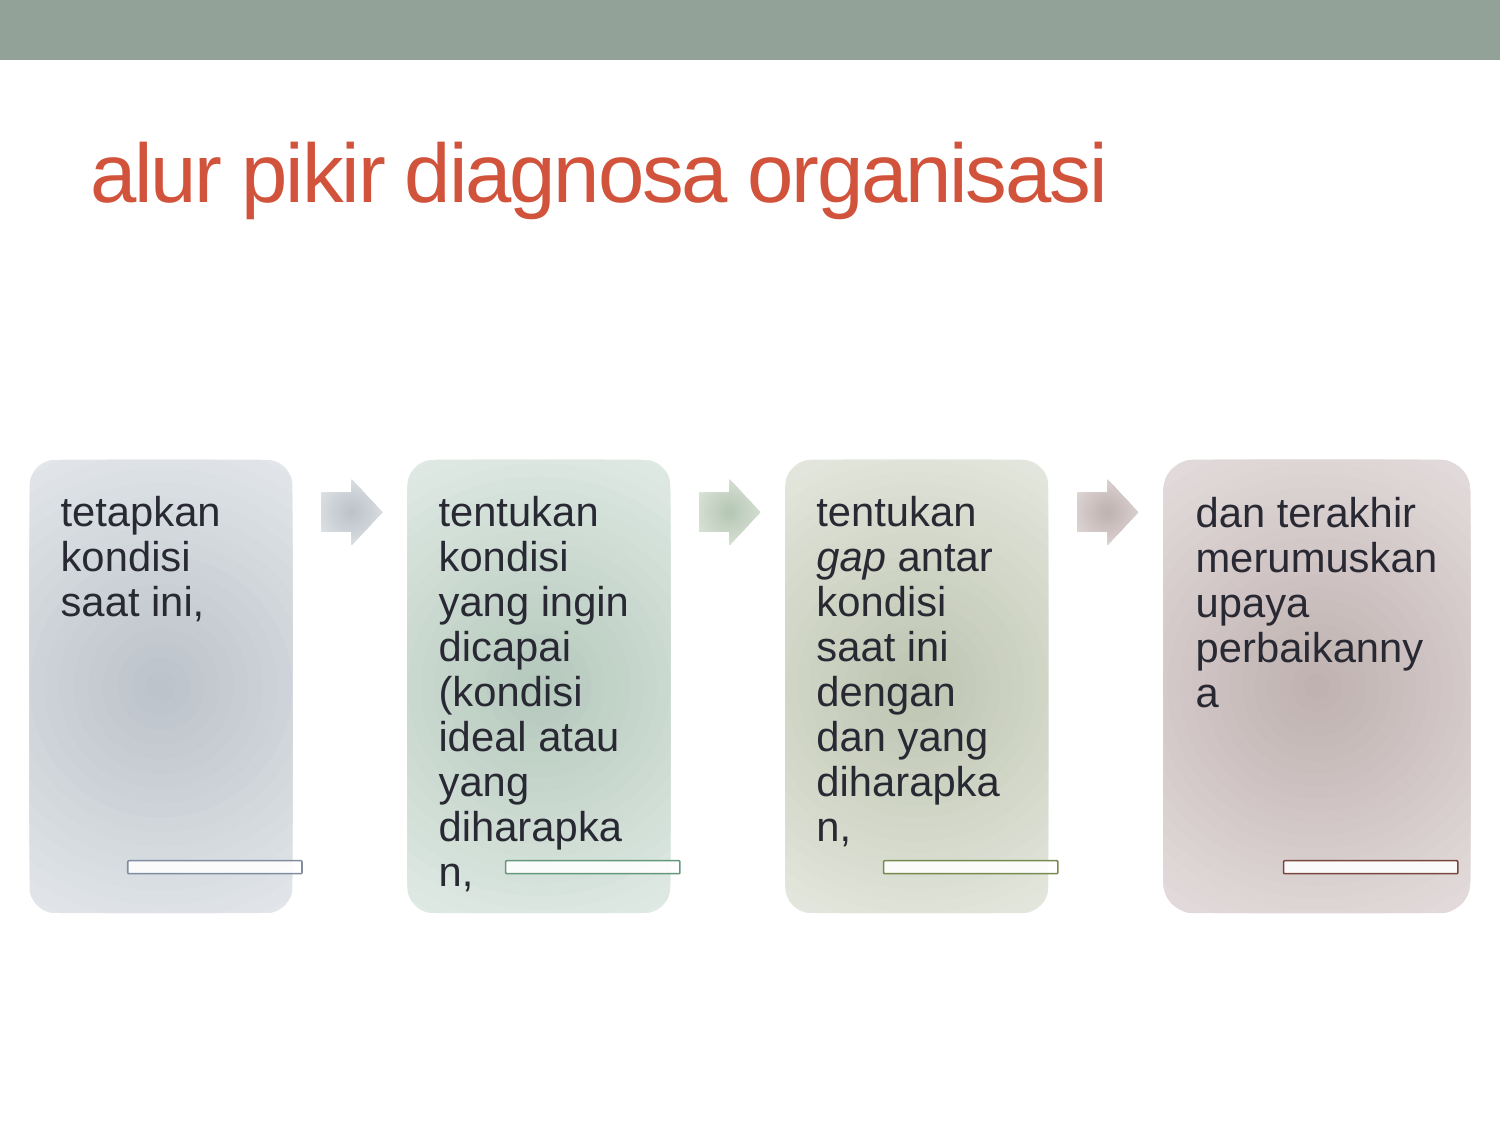

# alur pikir diagnosa organisasi
tetapkan kondisi saat ini,

tentukan kondisi yang ingin dicapai (kondisi ideal atau yang diharapkan,

tentukan gap antar kondisi saat ini dengan dan yang diharapkan,

dan terakhir merumuskan upaya perbaikannya